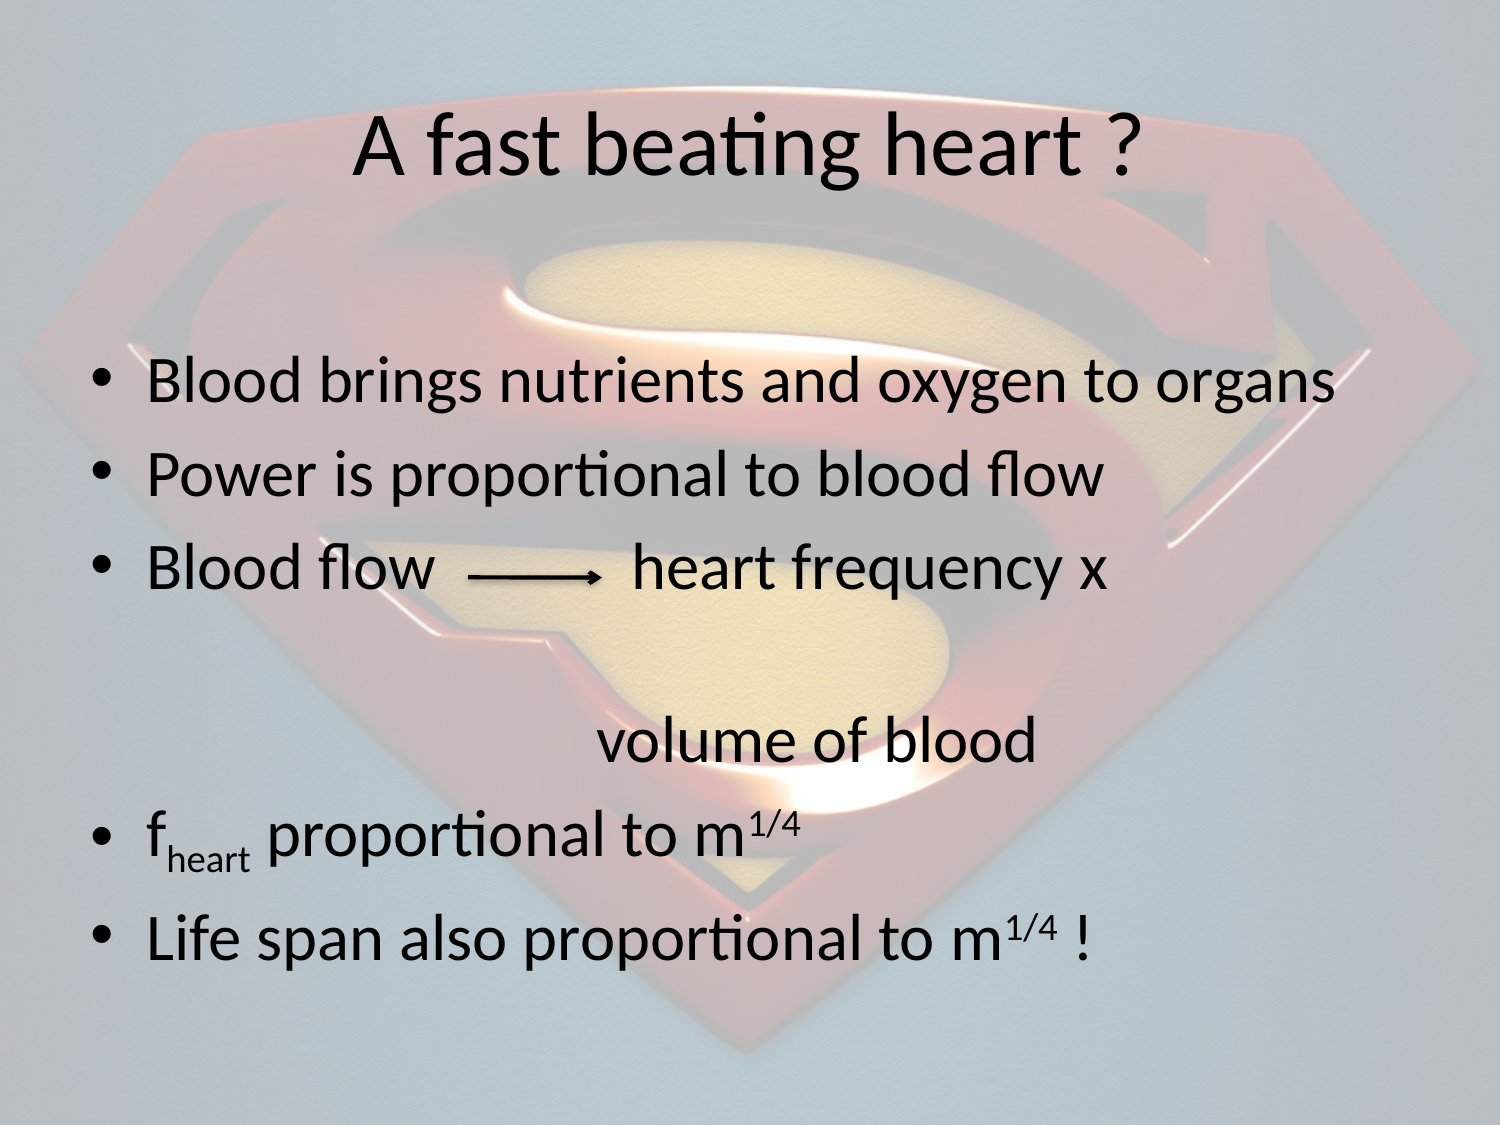

# A fast beating heart ?
Blood brings nutrients and oxygen to organs
Power is proportional to blood flow
Blood flow             heart frequency x
												volume of blood
fheart proportional to m1/4
Life span also proportional to m1/4 !